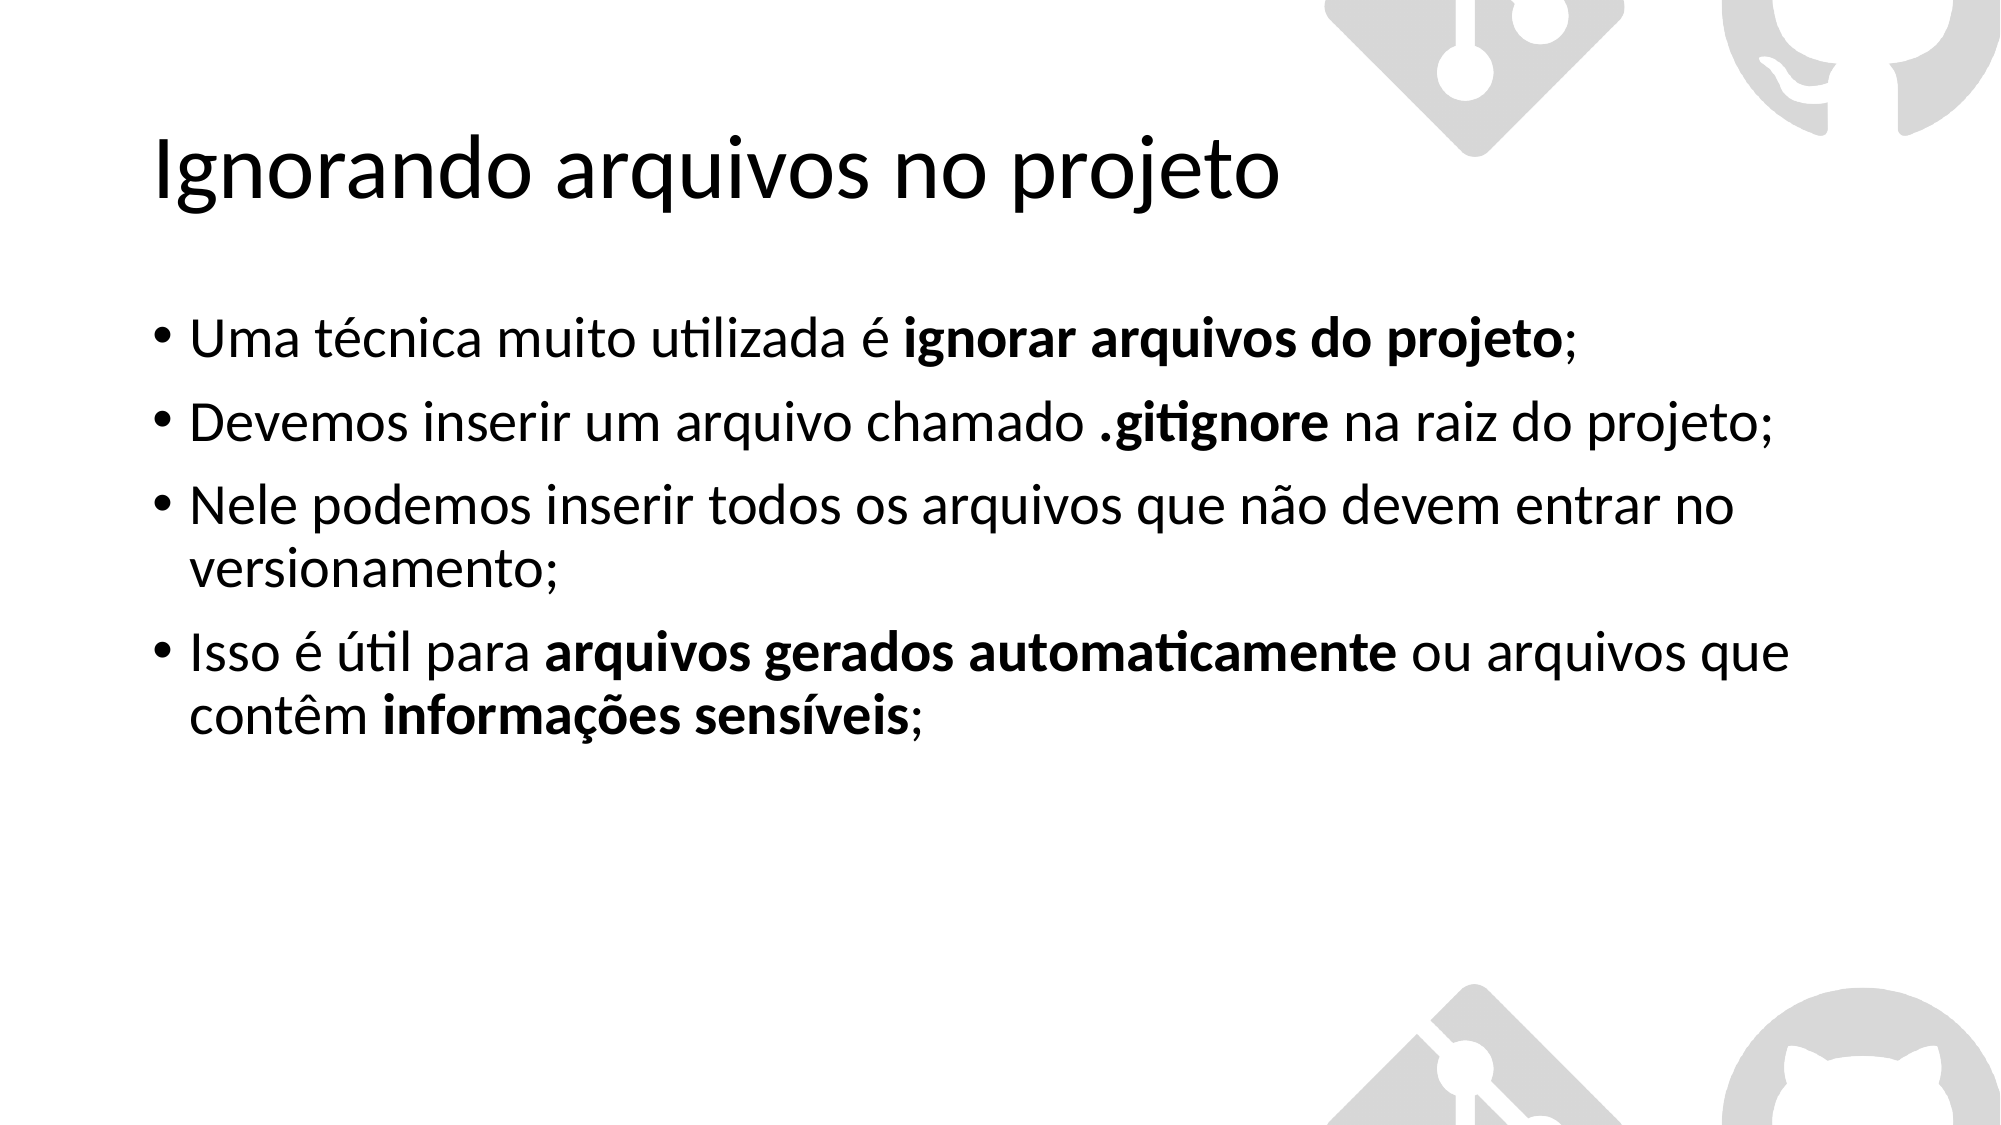

# Ignorando arquivos no projeto
Uma técnica muito utilizada é ignorar arquivos do projeto;
Devemos inserir um arquivo chamado .gitignore na raiz do projeto;
Nele podemos inserir todos os arquivos que não devem entrar no versionamento;
Isso é útil para arquivos gerados automaticamente ou arquivos que contêm informações sensíveis;